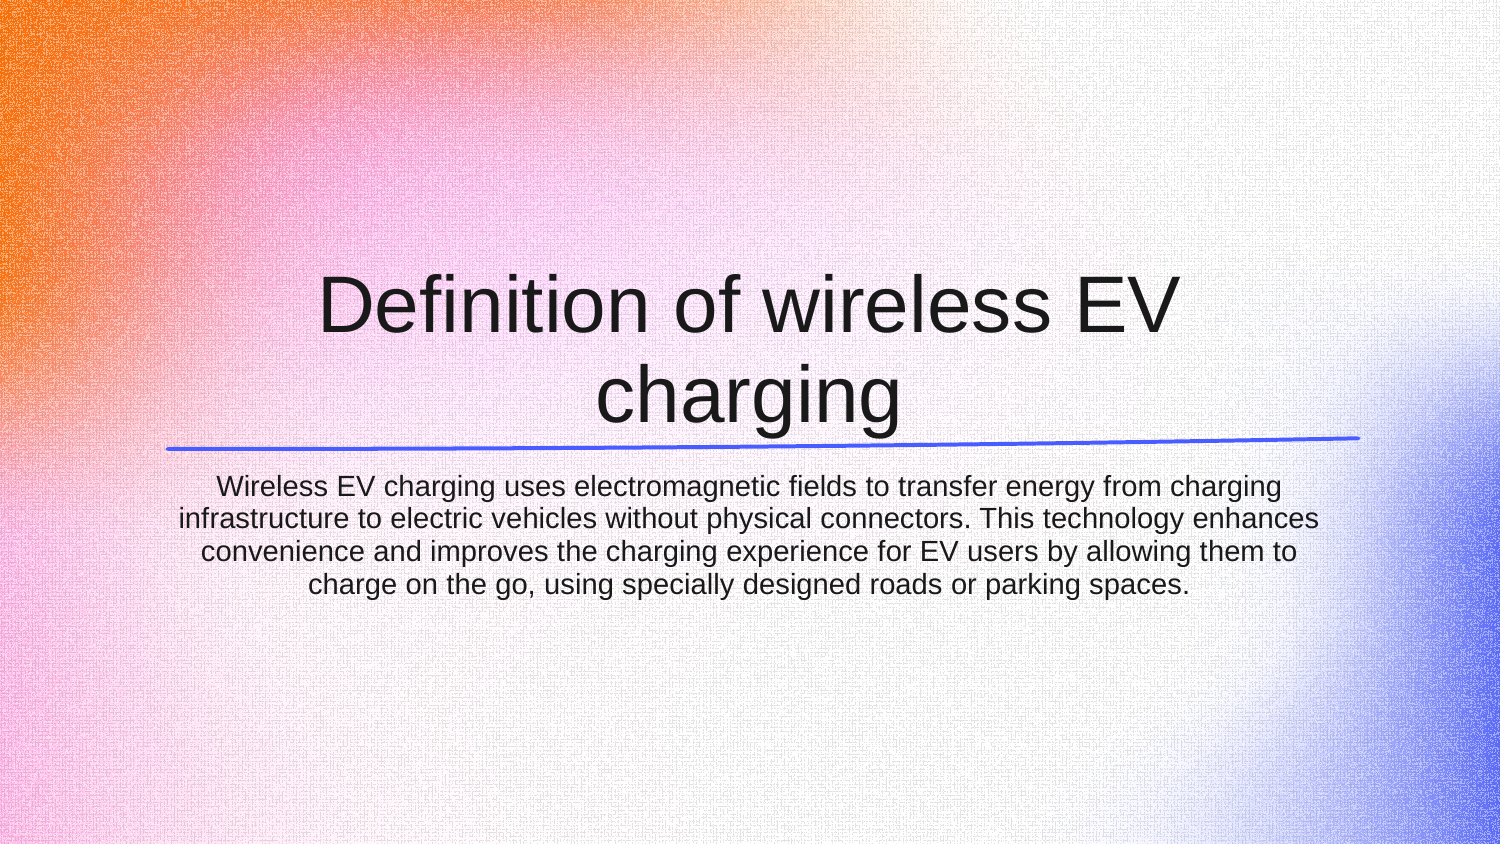

# Definition of wireless EV charging

Wireless EV charging uses electromagnetic fields to transfer energy from charging infrastructure to electric vehicles without physical connectors. This technology enhances convenience and improves the charging experience for EV users by allowing them to charge on the go, using specially designed roads or parking spaces.